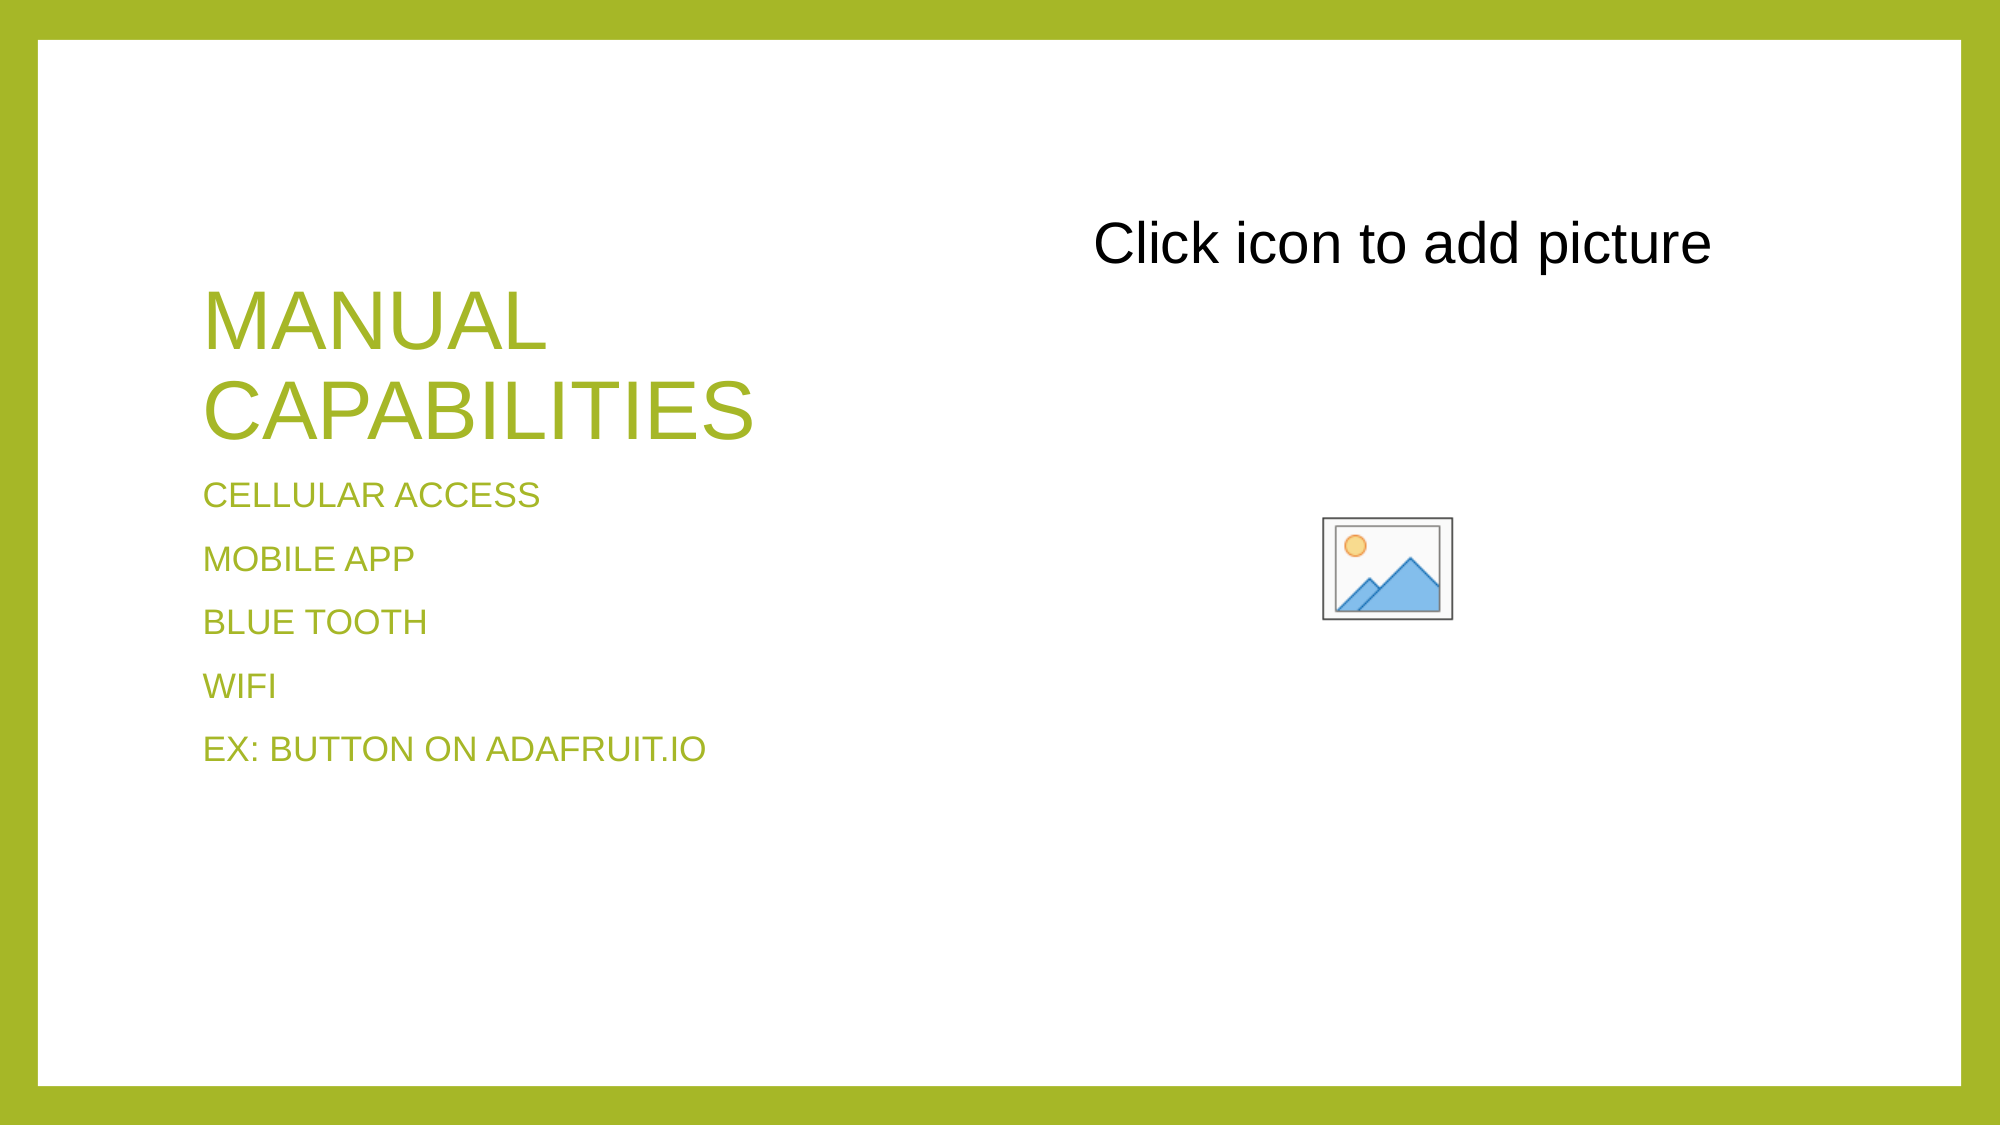

# MANUAL CAPABILITIES
CELLULAR ACCESS
MOBILE APP
BLUE TOOTH
WIFI
EX: BUTTON ON ADAFRUIT.IO